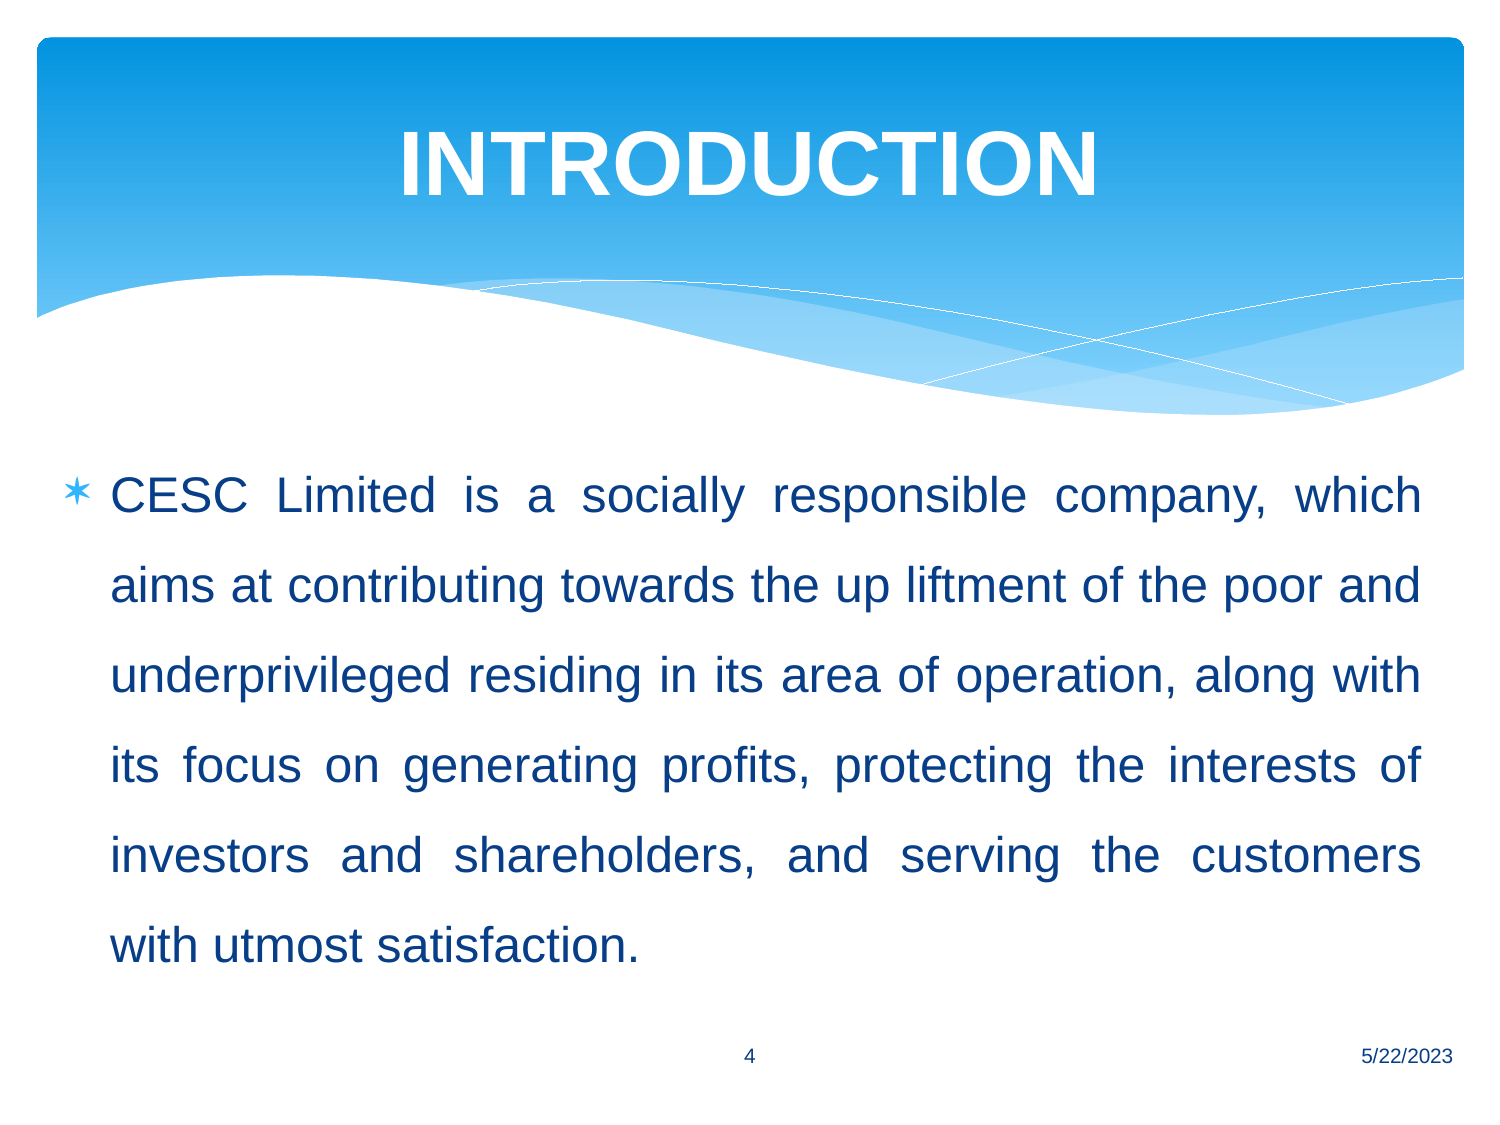

# INTRODUCTION
CESC Limited is a socially responsible company, which aims at contributing towards the up liftment of the poor and underprivileged residing in its area of operation, along with its focus on generating profits, protecting the interests of investors and shareholders, and serving the customers with utmost satisfaction.

4
5/22/2023